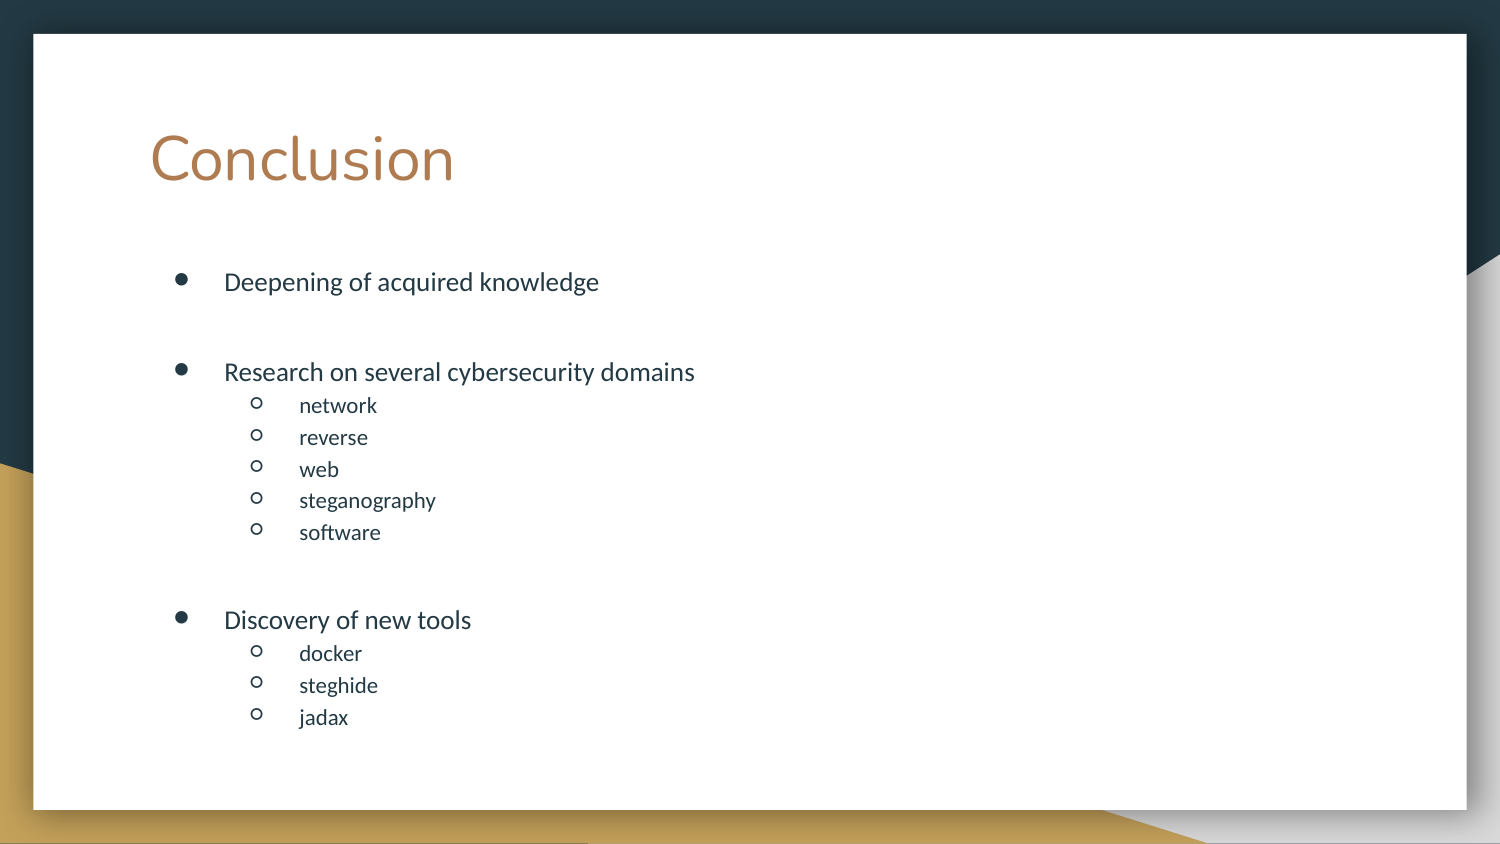

# Conclusion
Deepening of acquired knowledge

Research on several cybersecurity domains
network
reverse
web
steganography
software

Discovery of new tools
docker
steghide
jadax